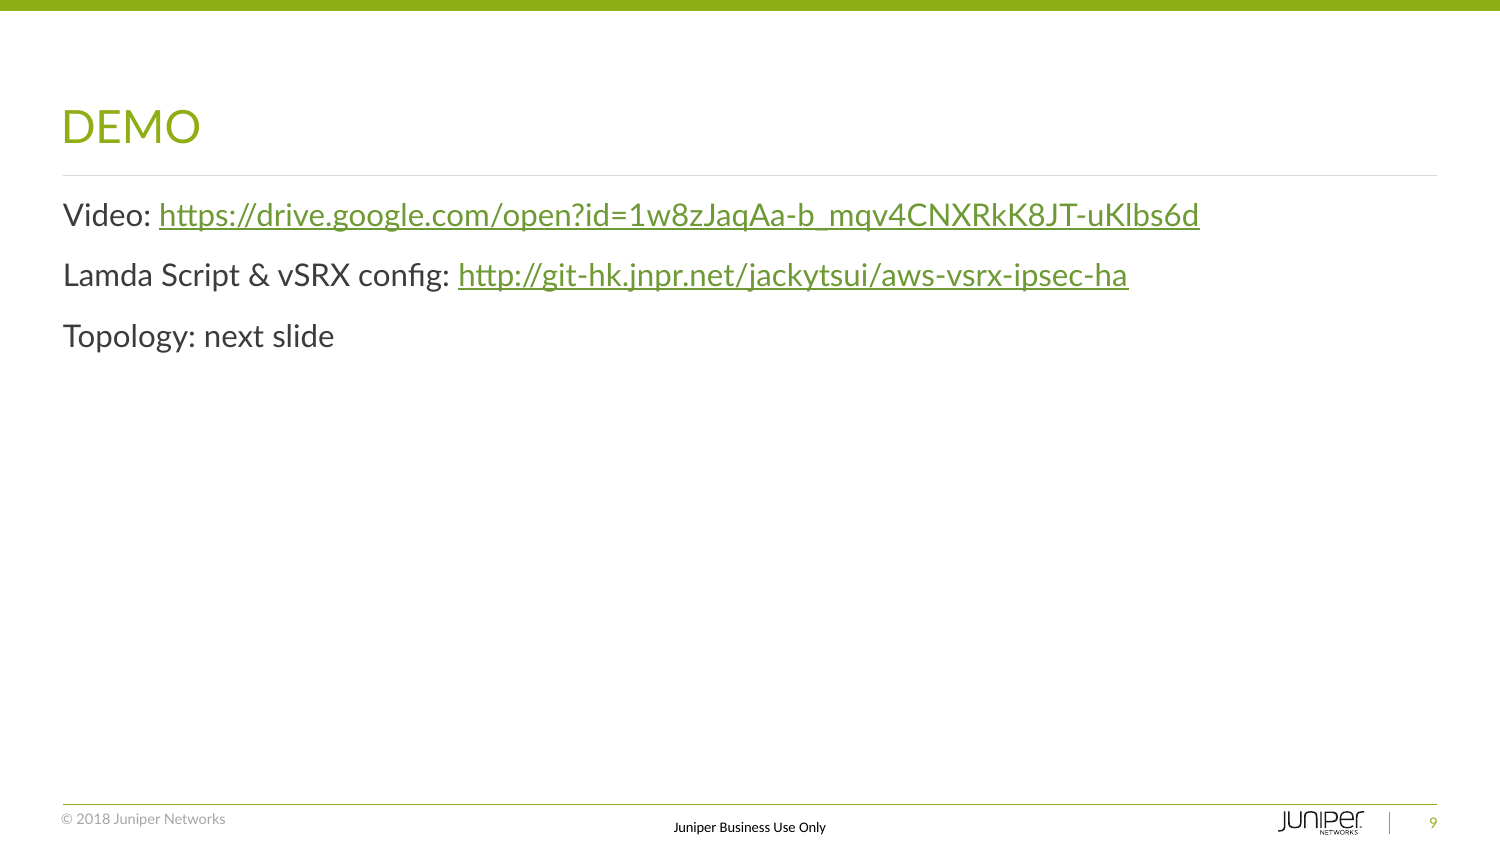

# DEMO
Video: https://drive.google.com/open?id=1w8zJaqAa-b_mqv4CNXRkK8JT-uKlbs6d
Lamda Script & vSRX config: http://git-hk.jnpr.net/jackytsui/aws-vsrx-ipsec-ha
Topology: next slide
9